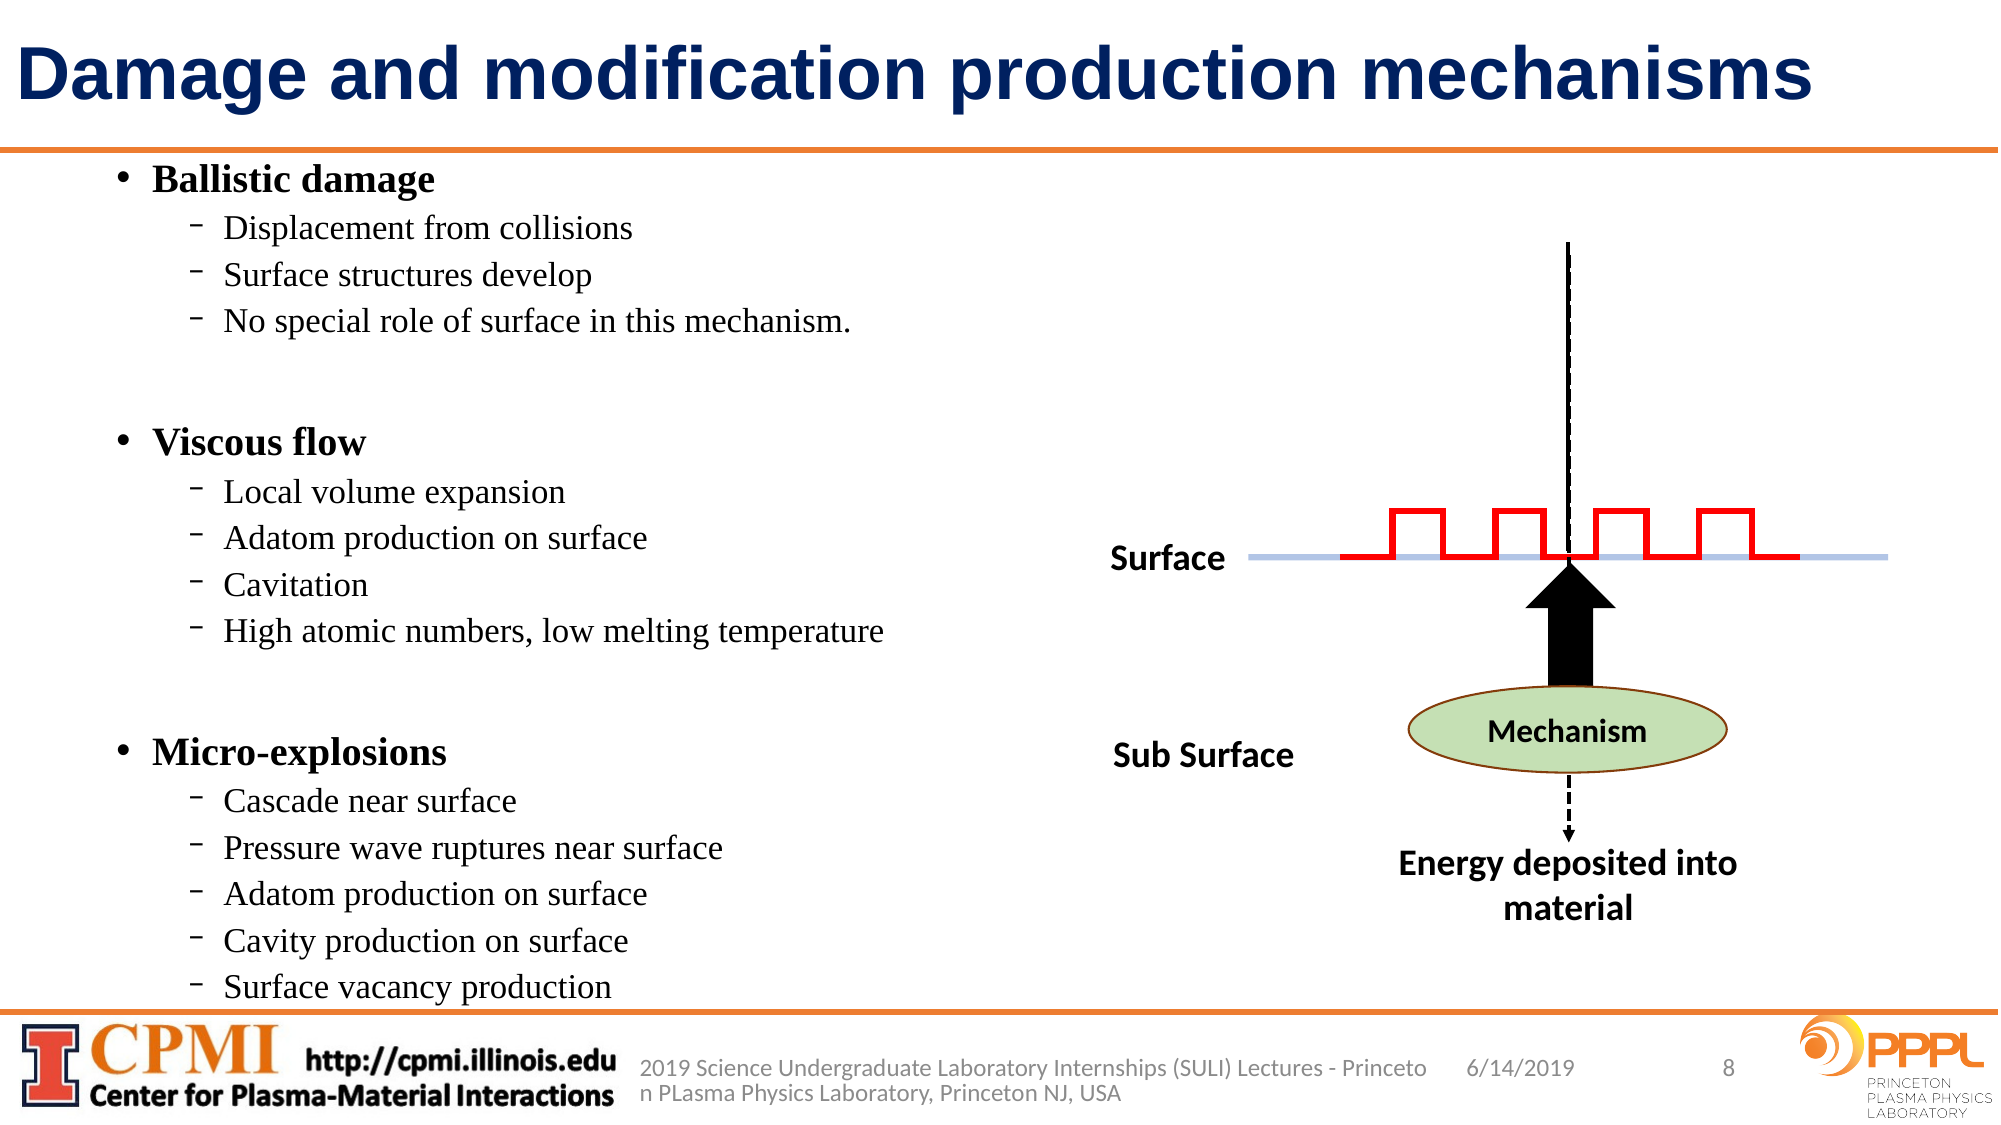

# Damage and modification production mechanisms
Ballistic damage
Displacement from collisions
Surface structures develop
No special role of surface in this mechanism.

Viscous flow
Local volume expansion
Adatom production on surface
Cavitation
High atomic numbers, low melting temperature

Micro-explosions
Cascade near surface
Pressure wave ruptures near surface
Adatom production on surface
Cavity production on surface
Surface vacancy production

Surface

Mechanism
Sub Surface
Energy deposited into material
2019 Science Undergraduate Laboratory Internships (SULI) Lectures - Princeton PLasma Physics Laboratory, Princeton NJ, USA
8
6/14/2019